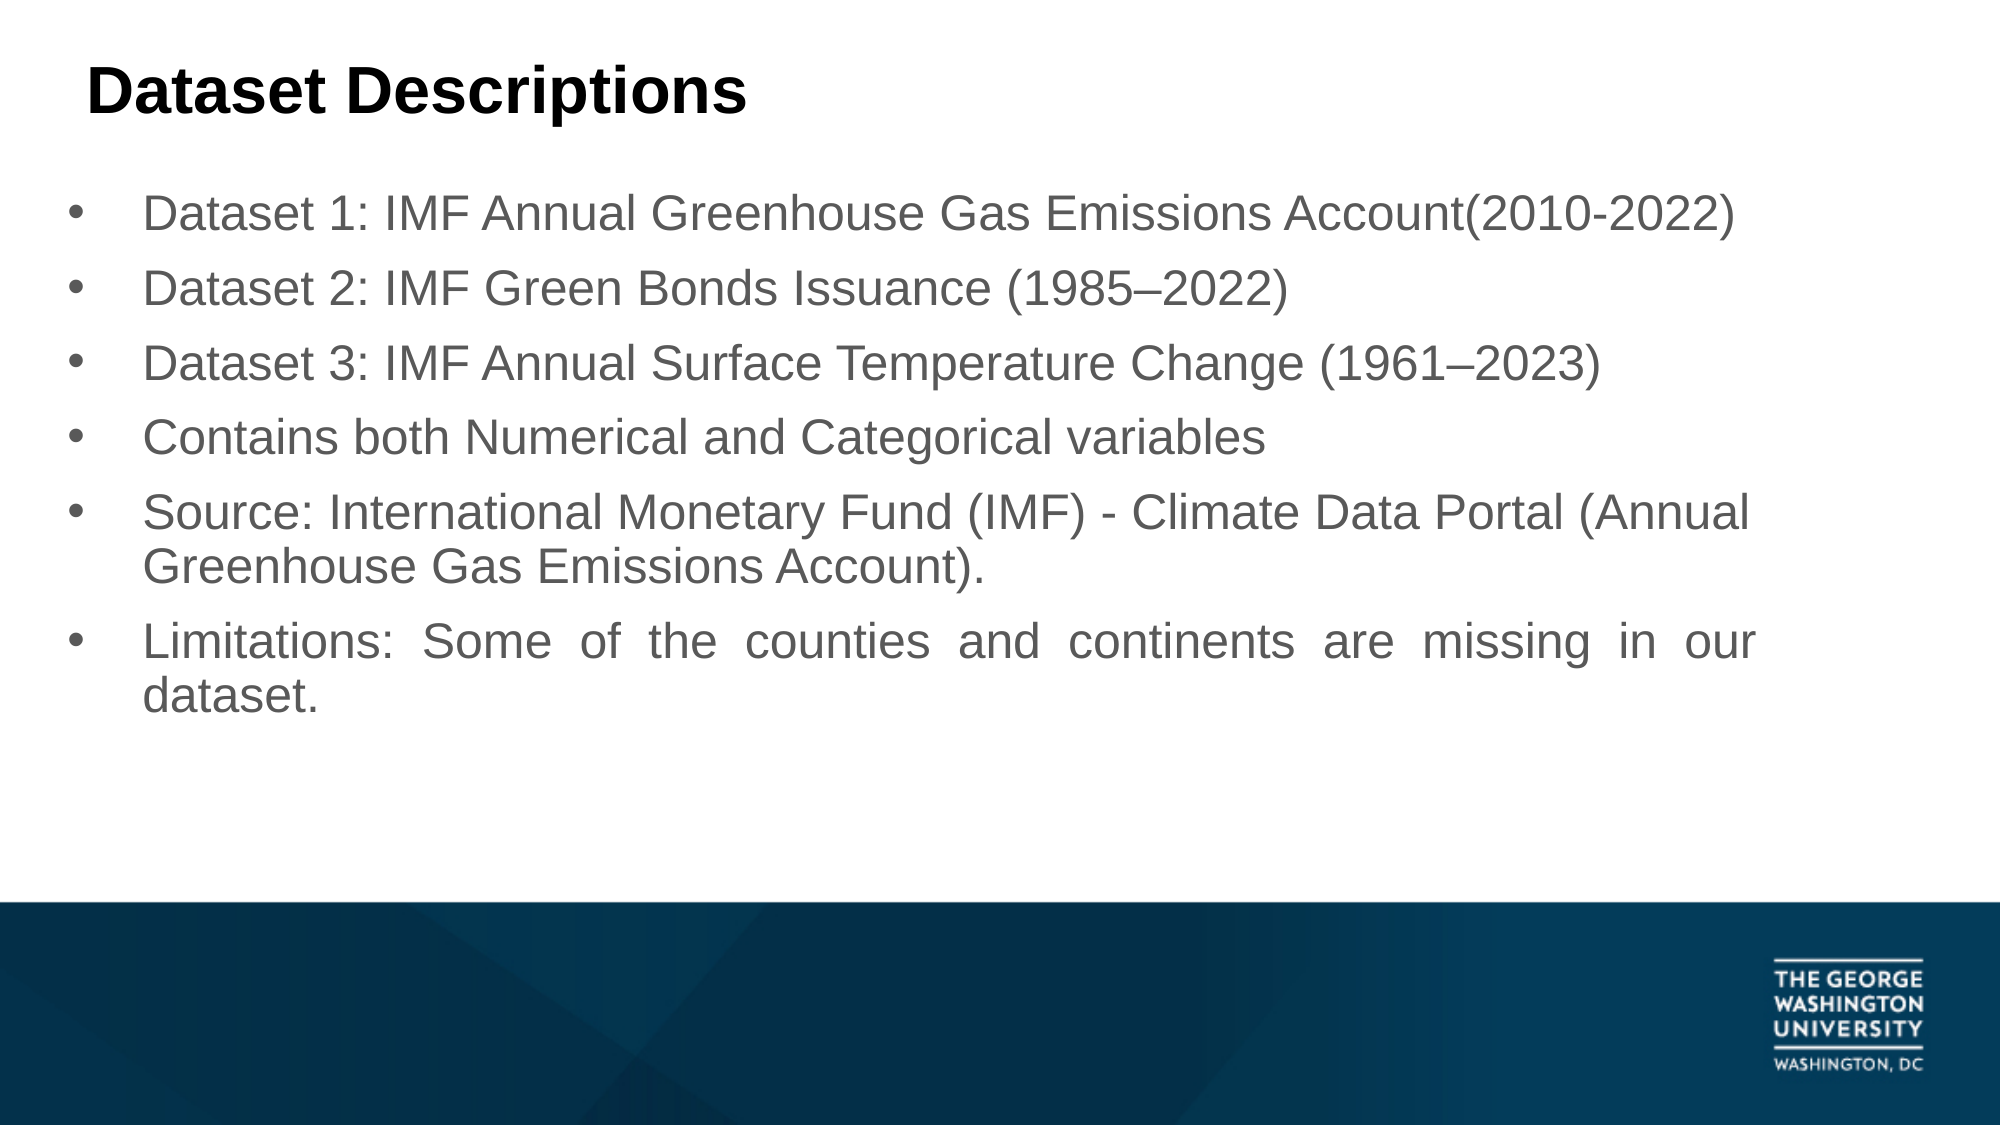

Dataset Descriptions
Dataset 1: IMF Annual Greenhouse Gas Emissions Account(2010-2022)
Dataset 2: IMF Green Bonds Issuance (1985–2022)
Dataset 3: IMF Annual Surface Temperature Change (1961–2023)
Contains both Numerical and Categorical variables
Source: International Monetary Fund (IMF) - Climate Data Portal (Annual Greenhouse Gas Emissions Account).
Limitations: Some of the counties and continents are missing in our dataset.